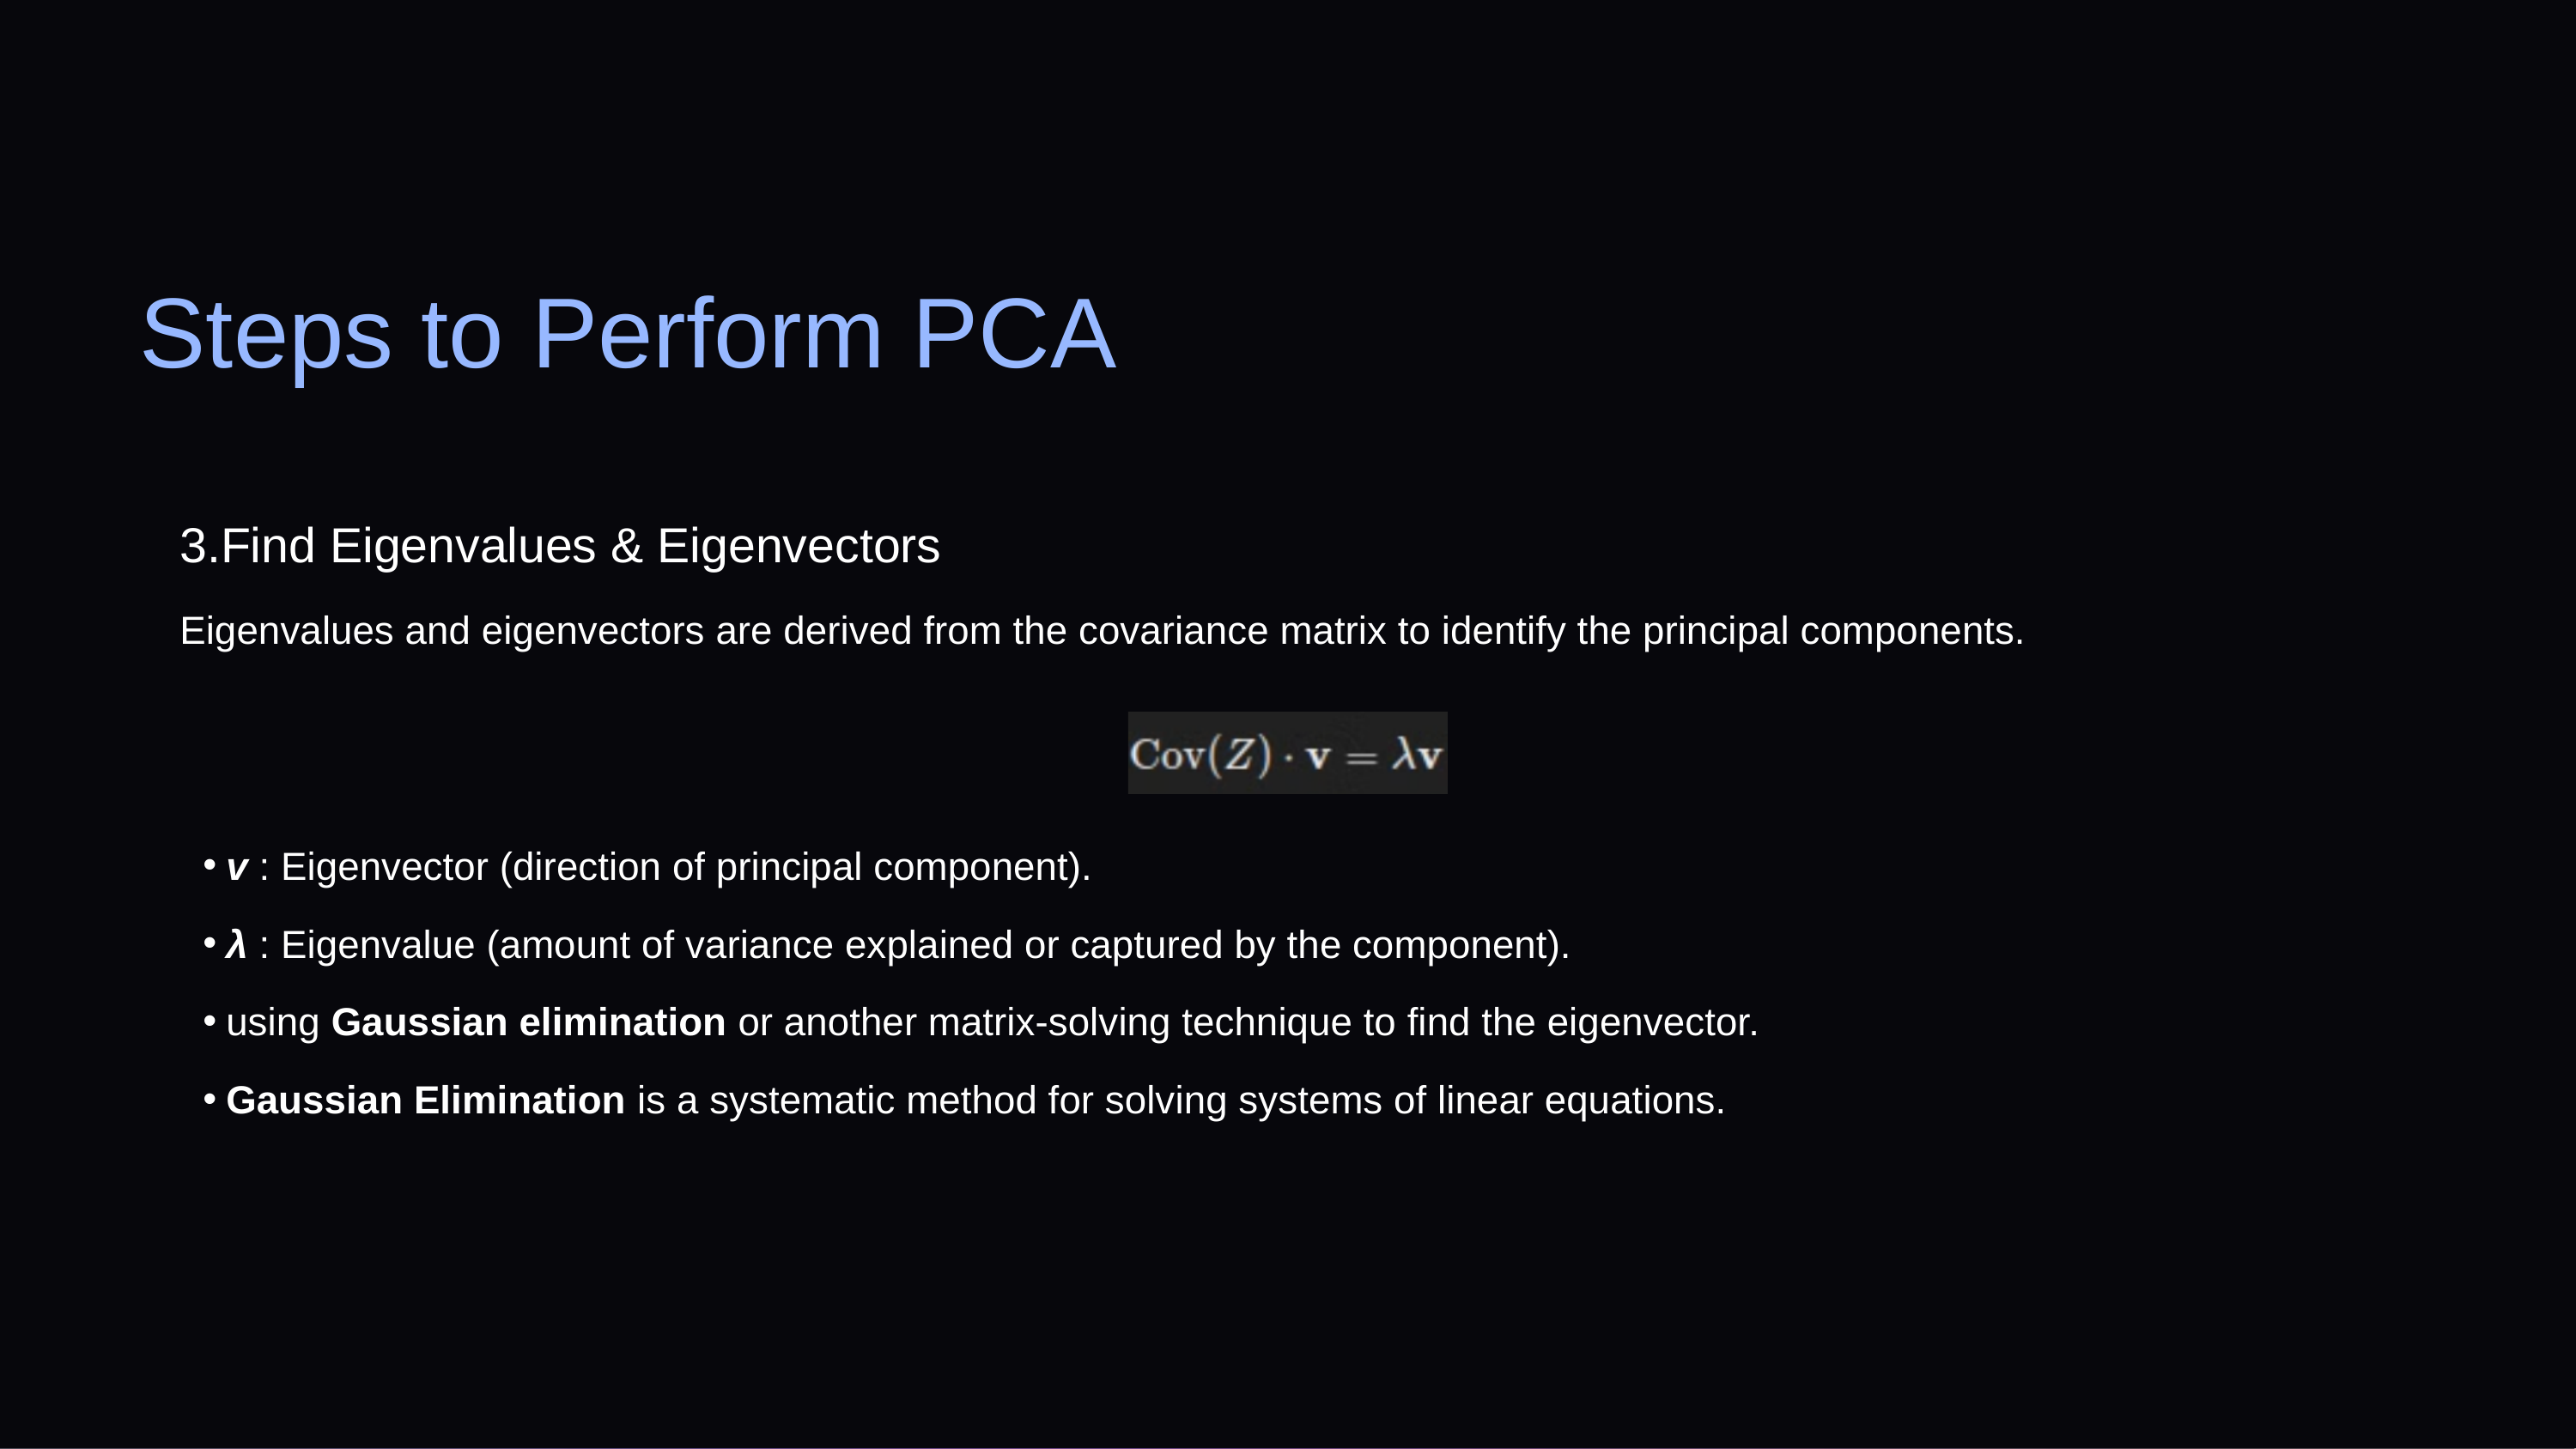

Steps to Perform PCA

3.Find Eigenvalues & Eigenvectors
Eigenvalues and eigenvectors are derived from the covariance matrix to identify the principal components.

v : Eigenvector (direction of principal component).
λ : Eigenvalue (amount of variance explained or captured by the component).
using Gaussian elimination or another matrix-solving technique to find the eigenvector.
Gaussian Elimination is a systematic method for solving systems of linear equations.